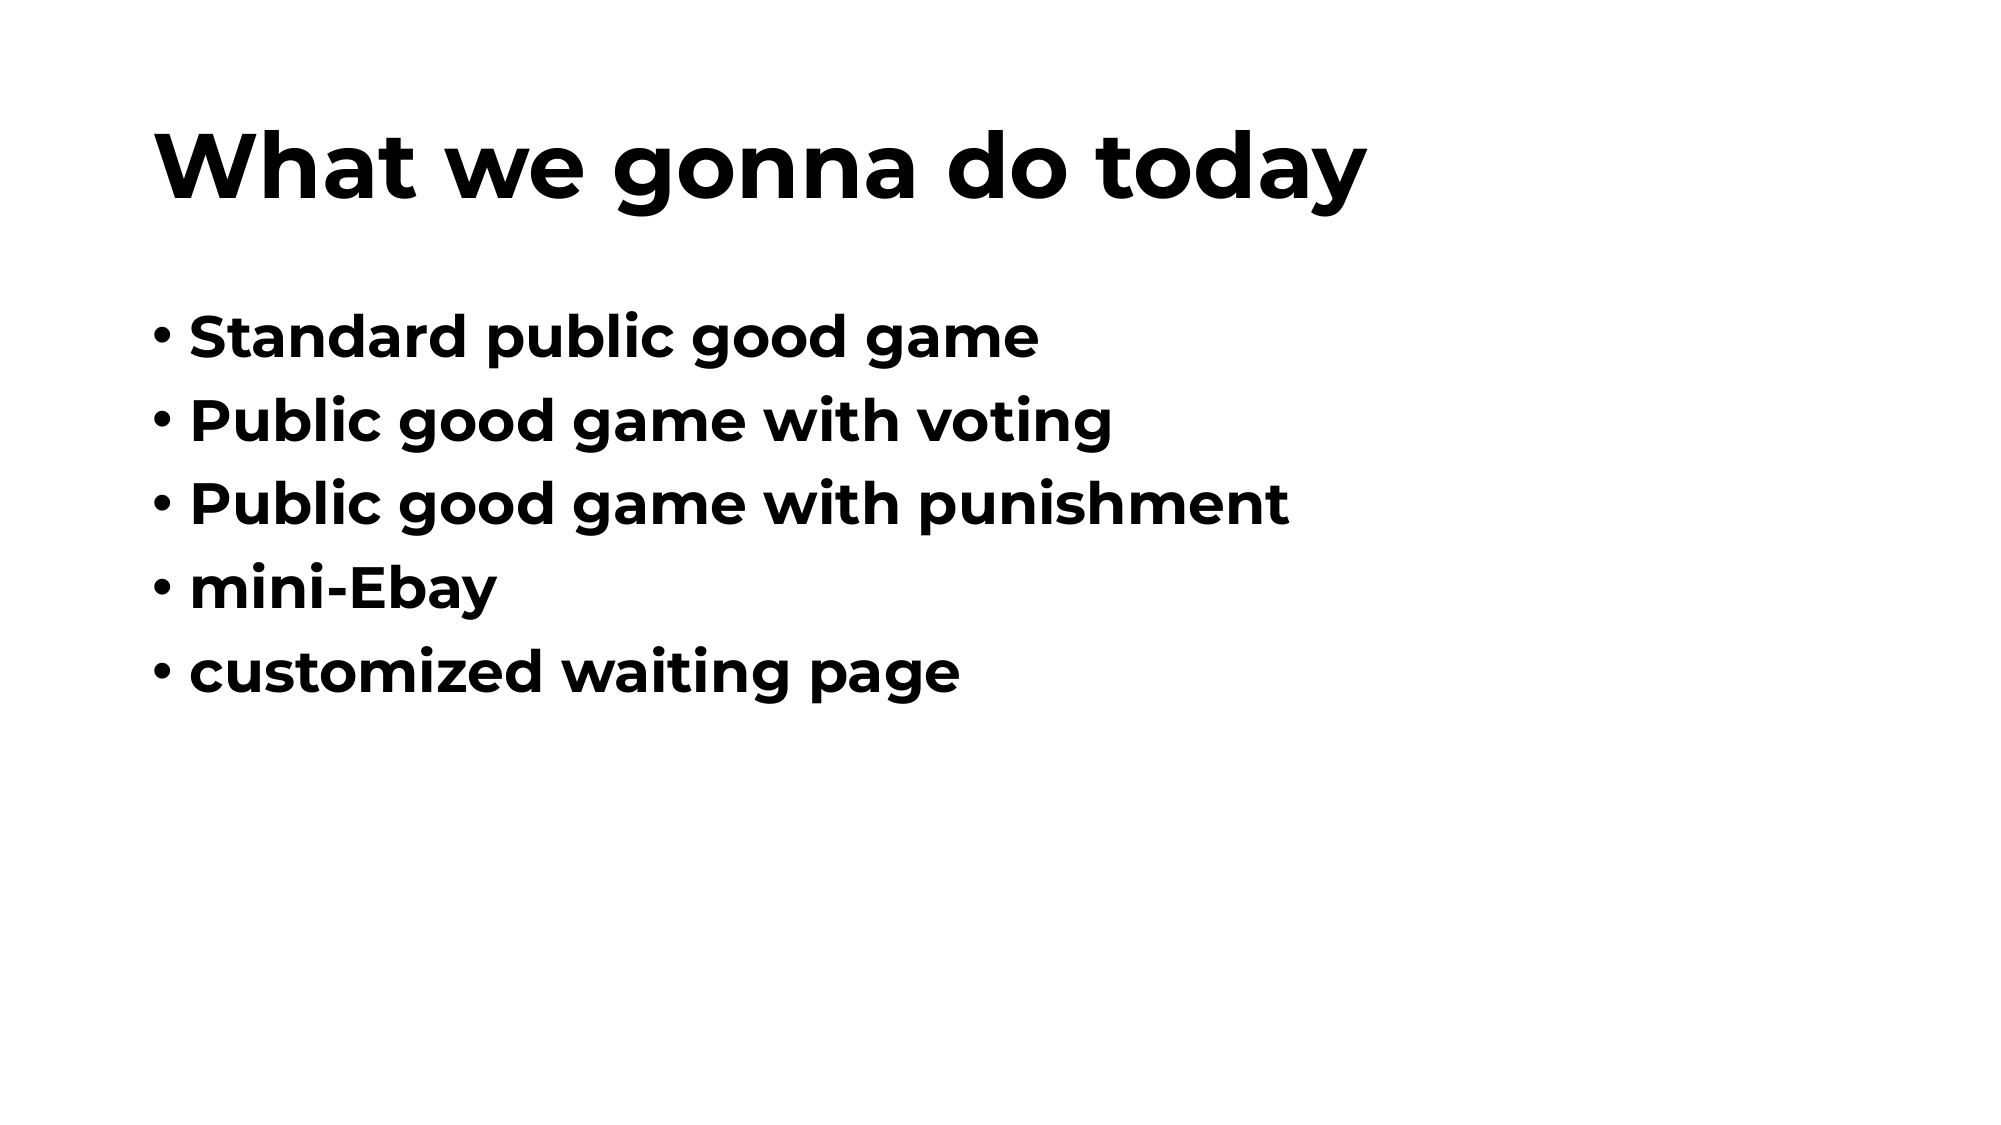

# What we gonna do today
Standard public good game
Public good game with voting
Public good game with punishment
mini-Ebay
customized waiting page